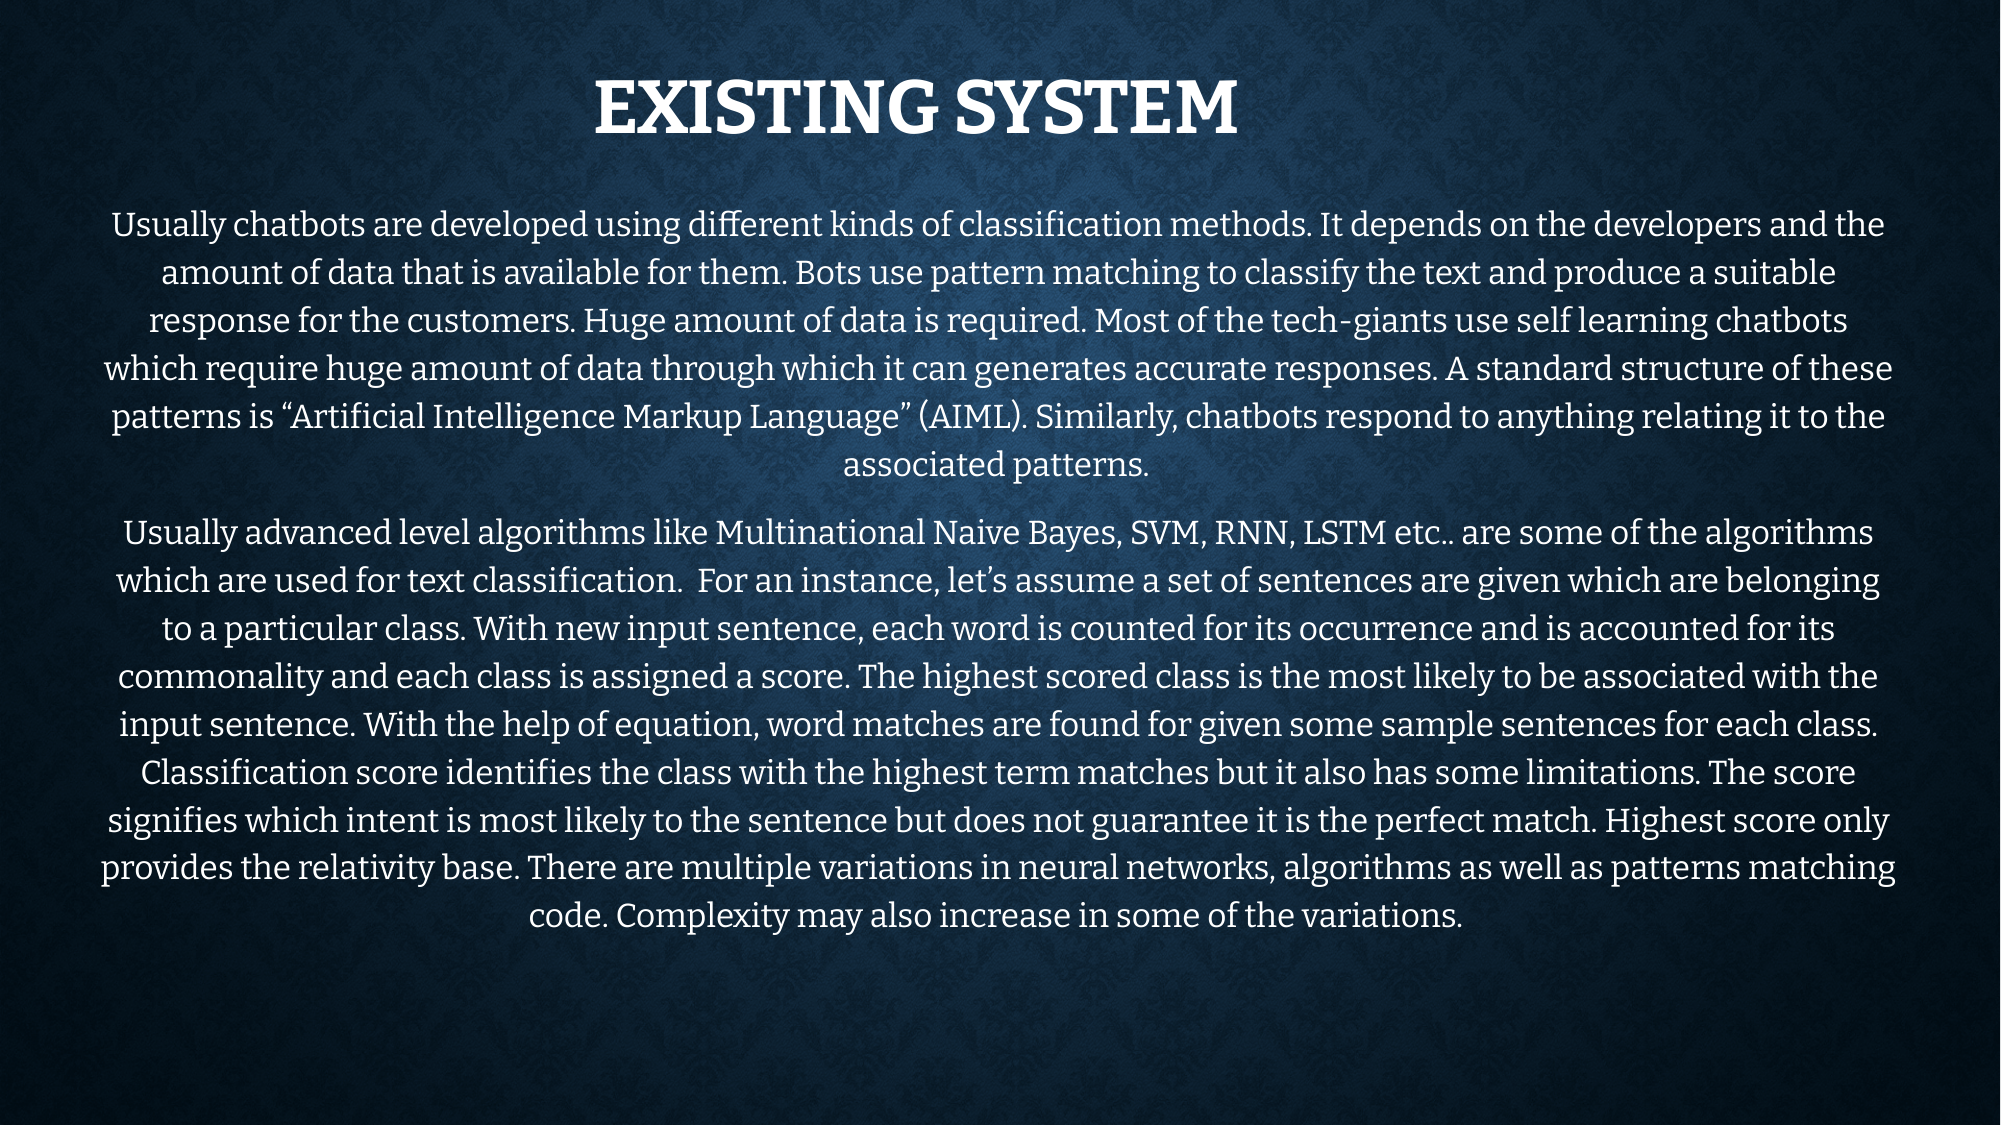

Existing SYSTEM

# Usually chatbots are developed using different kinds of classification methods. It depends on the developers and the amount of data that is available for them. Bots use pattern matching to classify the text and produce a suitable response for the customers. Huge amount of data is required. Most of the tech-giants use self learning chatbots which require huge amount of data through which it can generates accurate responses. A standard structure of these patterns is “Artificial Intelligence Markup Language” (AIML). Similarly, chatbots respond to anything relating it to the associated patterns.
Usually advanced level algorithms like Multinational Naive Bayes, SVM, RNN, LSTM etc.. are some of the algorithms which are used for text classification.  For an instance, let’s assume a set of sentences are given which are belonging to a particular class. With new input sentence, each word is counted for its occurrence and is accounted for its commonality and each class is assigned a score. The highest scored class is the most likely to be associated with the input sentence. With the help of equation, word matches are found for given some sample sentences for each class. Classification score identifies the class with the highest term matches but it also has some limitations. The score signifies which intent is most likely to the sentence but does not guarantee it is the perfect match. Highest score only provides the relativity base. There are multiple variations in neural networks, algorithms as well as patterns matching code. Complexity may also increase in some of the variations.